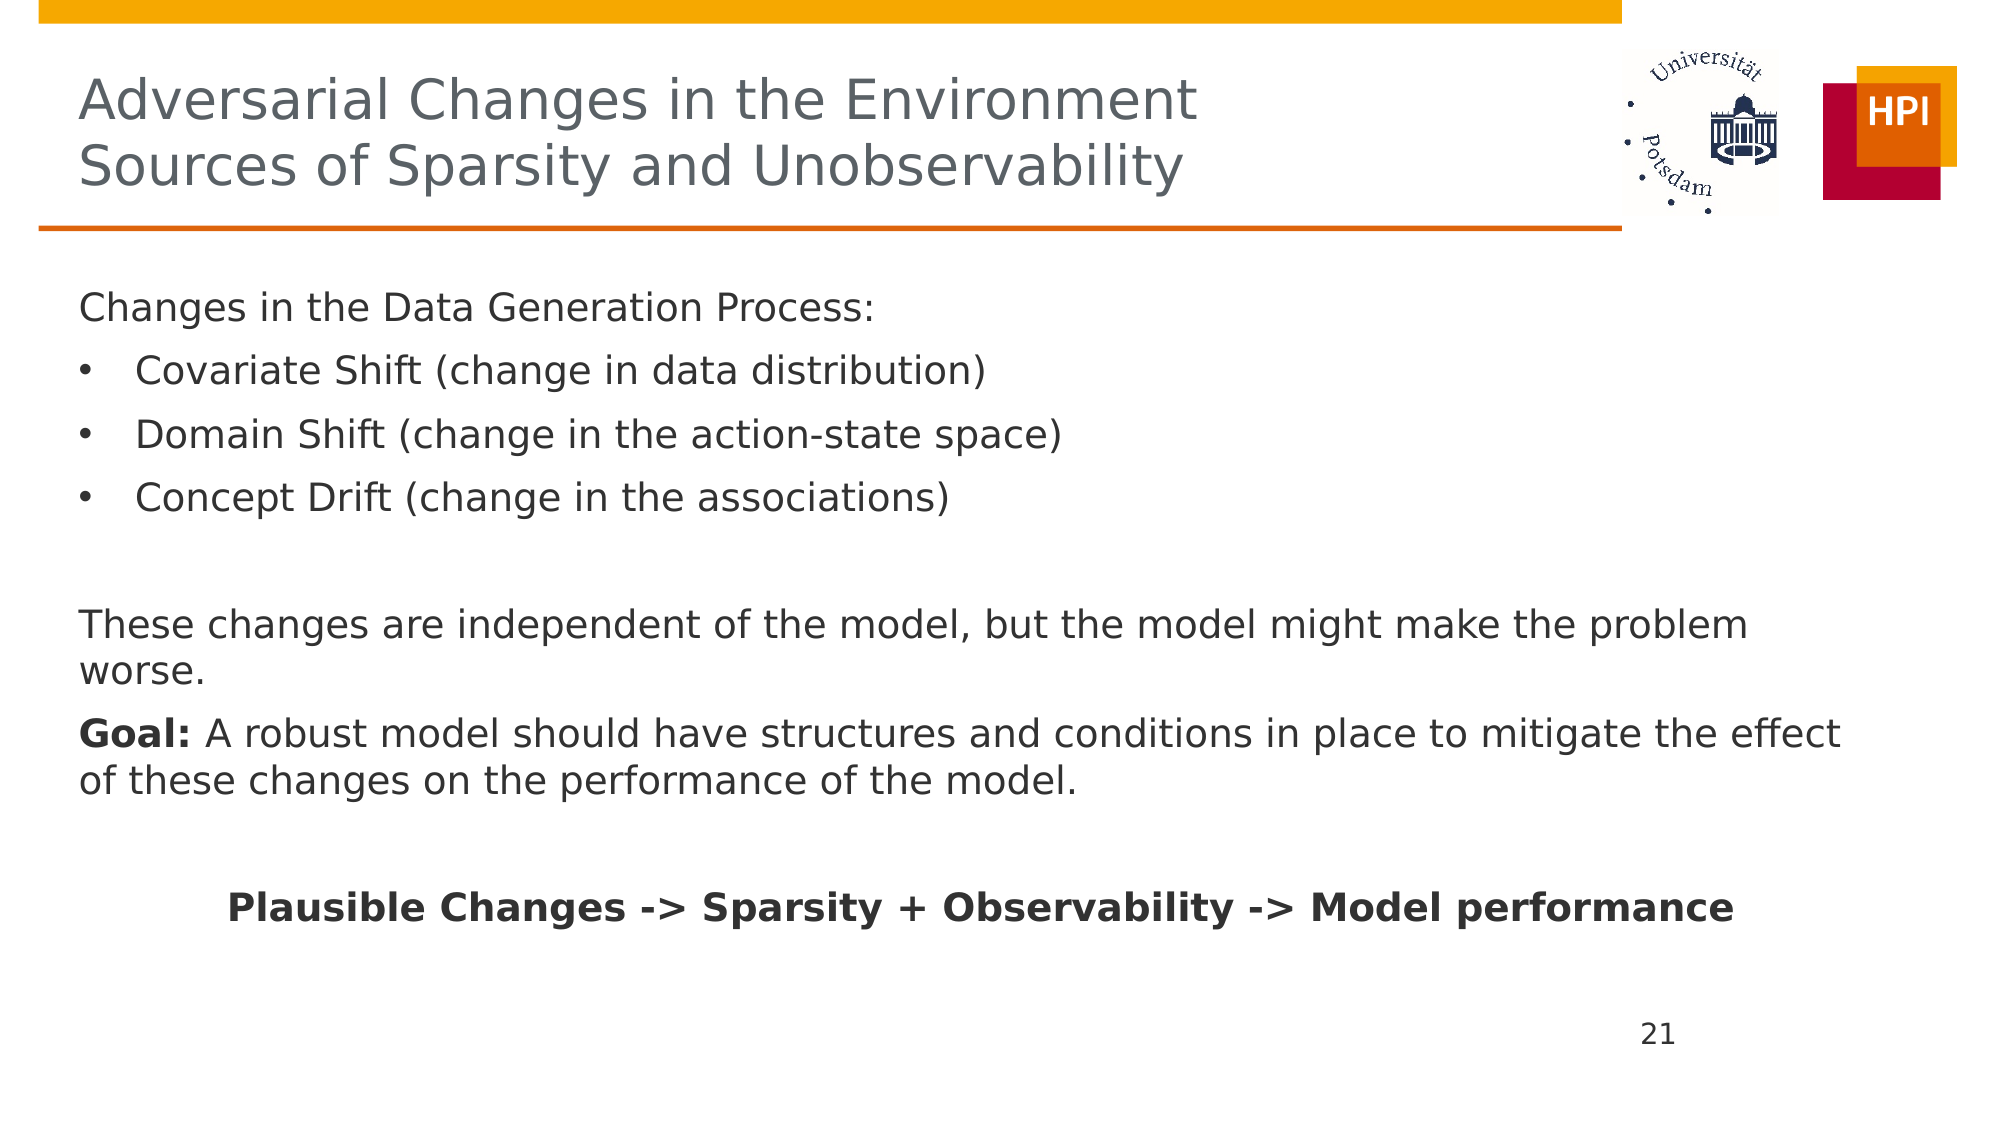

# Adversarial Changes in the Environment Sources of Sparsity and Unobservability
Changes in the Data Generation Process:
Covariate Shift (change in data distribution)
Domain Shift (change in the action-state space)
Concept Drift (change in the associations)

These changes are independent of the model, but the model might make the problem worse.
Goal: A robust model should have structures and conditions in place to mitigate the effect of these changes on the performance of the model.

Plausible Changes -> Sparsity + Observability -> Model performance

21